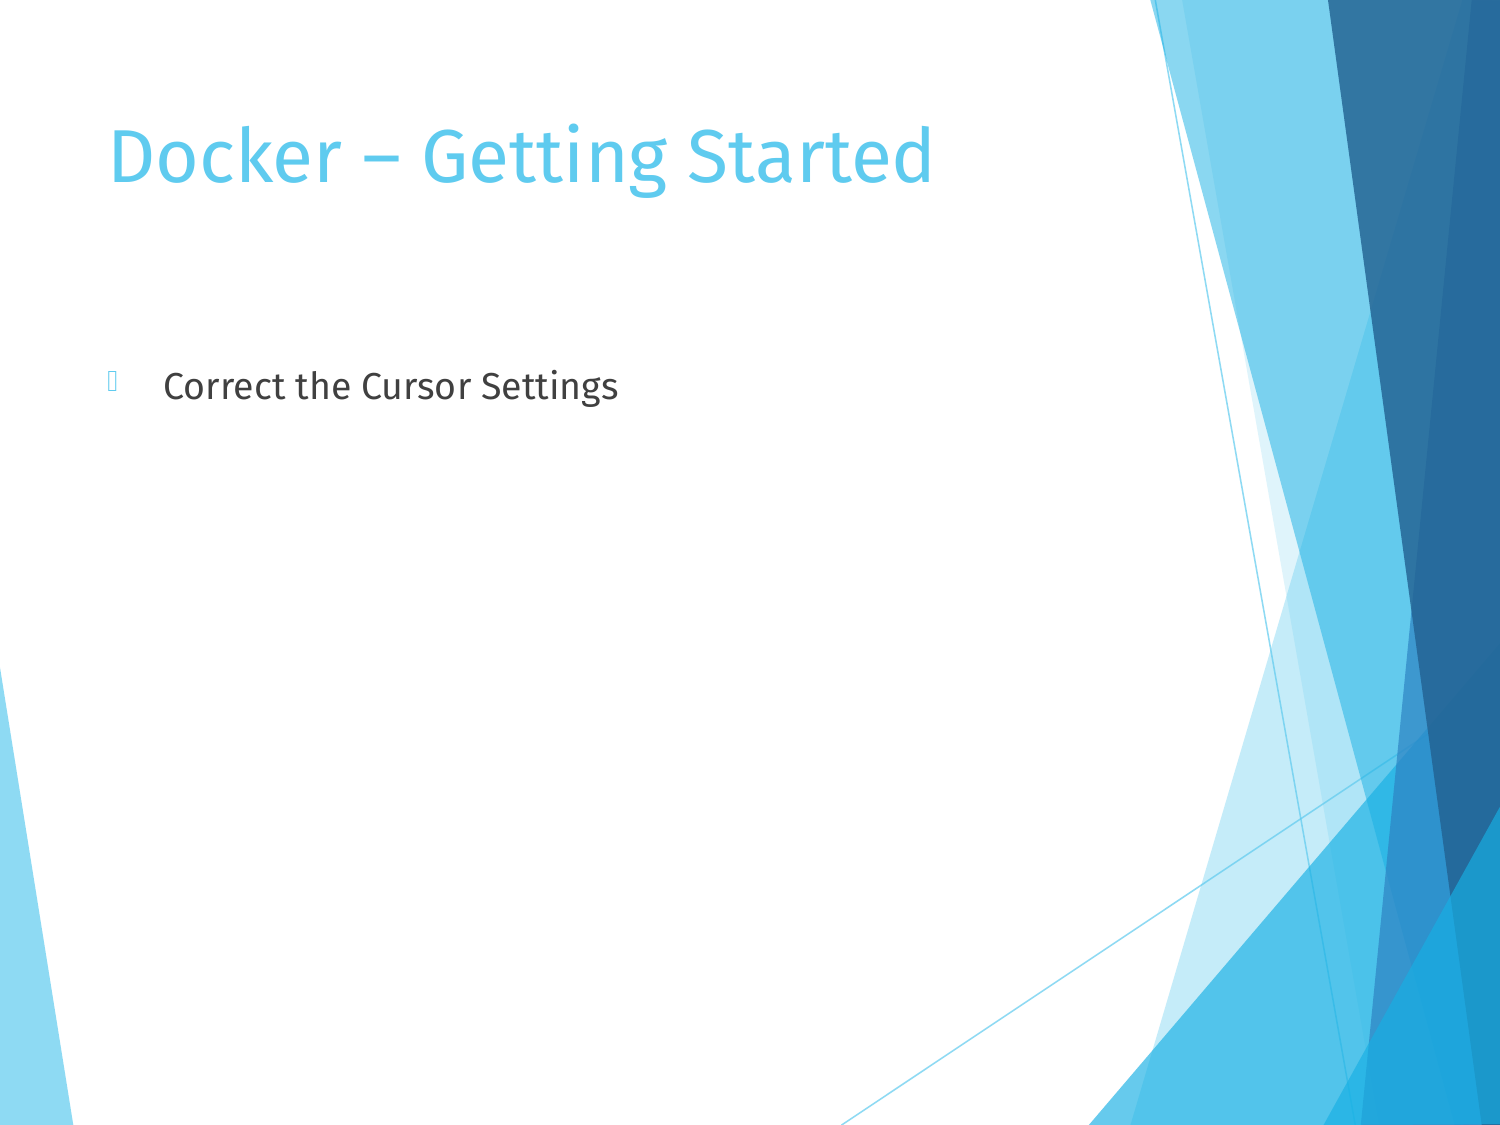

# Docker – Getting Started
Correct the Cursor Settings